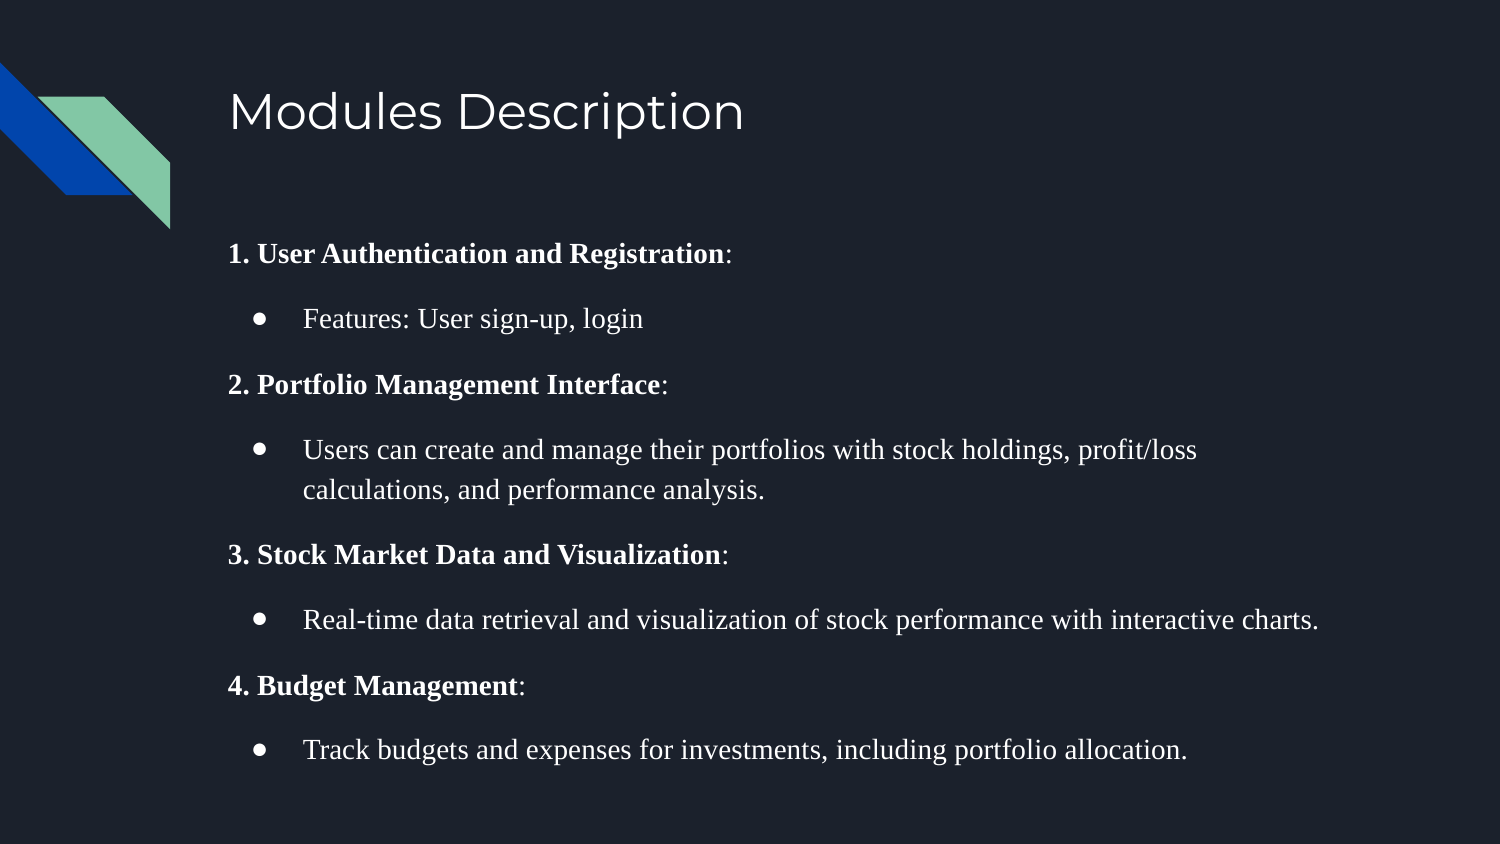

# Modules Description
1. User Authentication and Registration:
Features: User sign-up, login
2. Portfolio Management Interface:
Users can create and manage their portfolios with stock holdings, profit/loss calculations, and performance analysis.
3. Stock Market Data and Visualization:
Real-time data retrieval and visualization of stock performance with interactive charts.
4. Budget Management:
Track budgets and expenses for investments, including portfolio allocation.